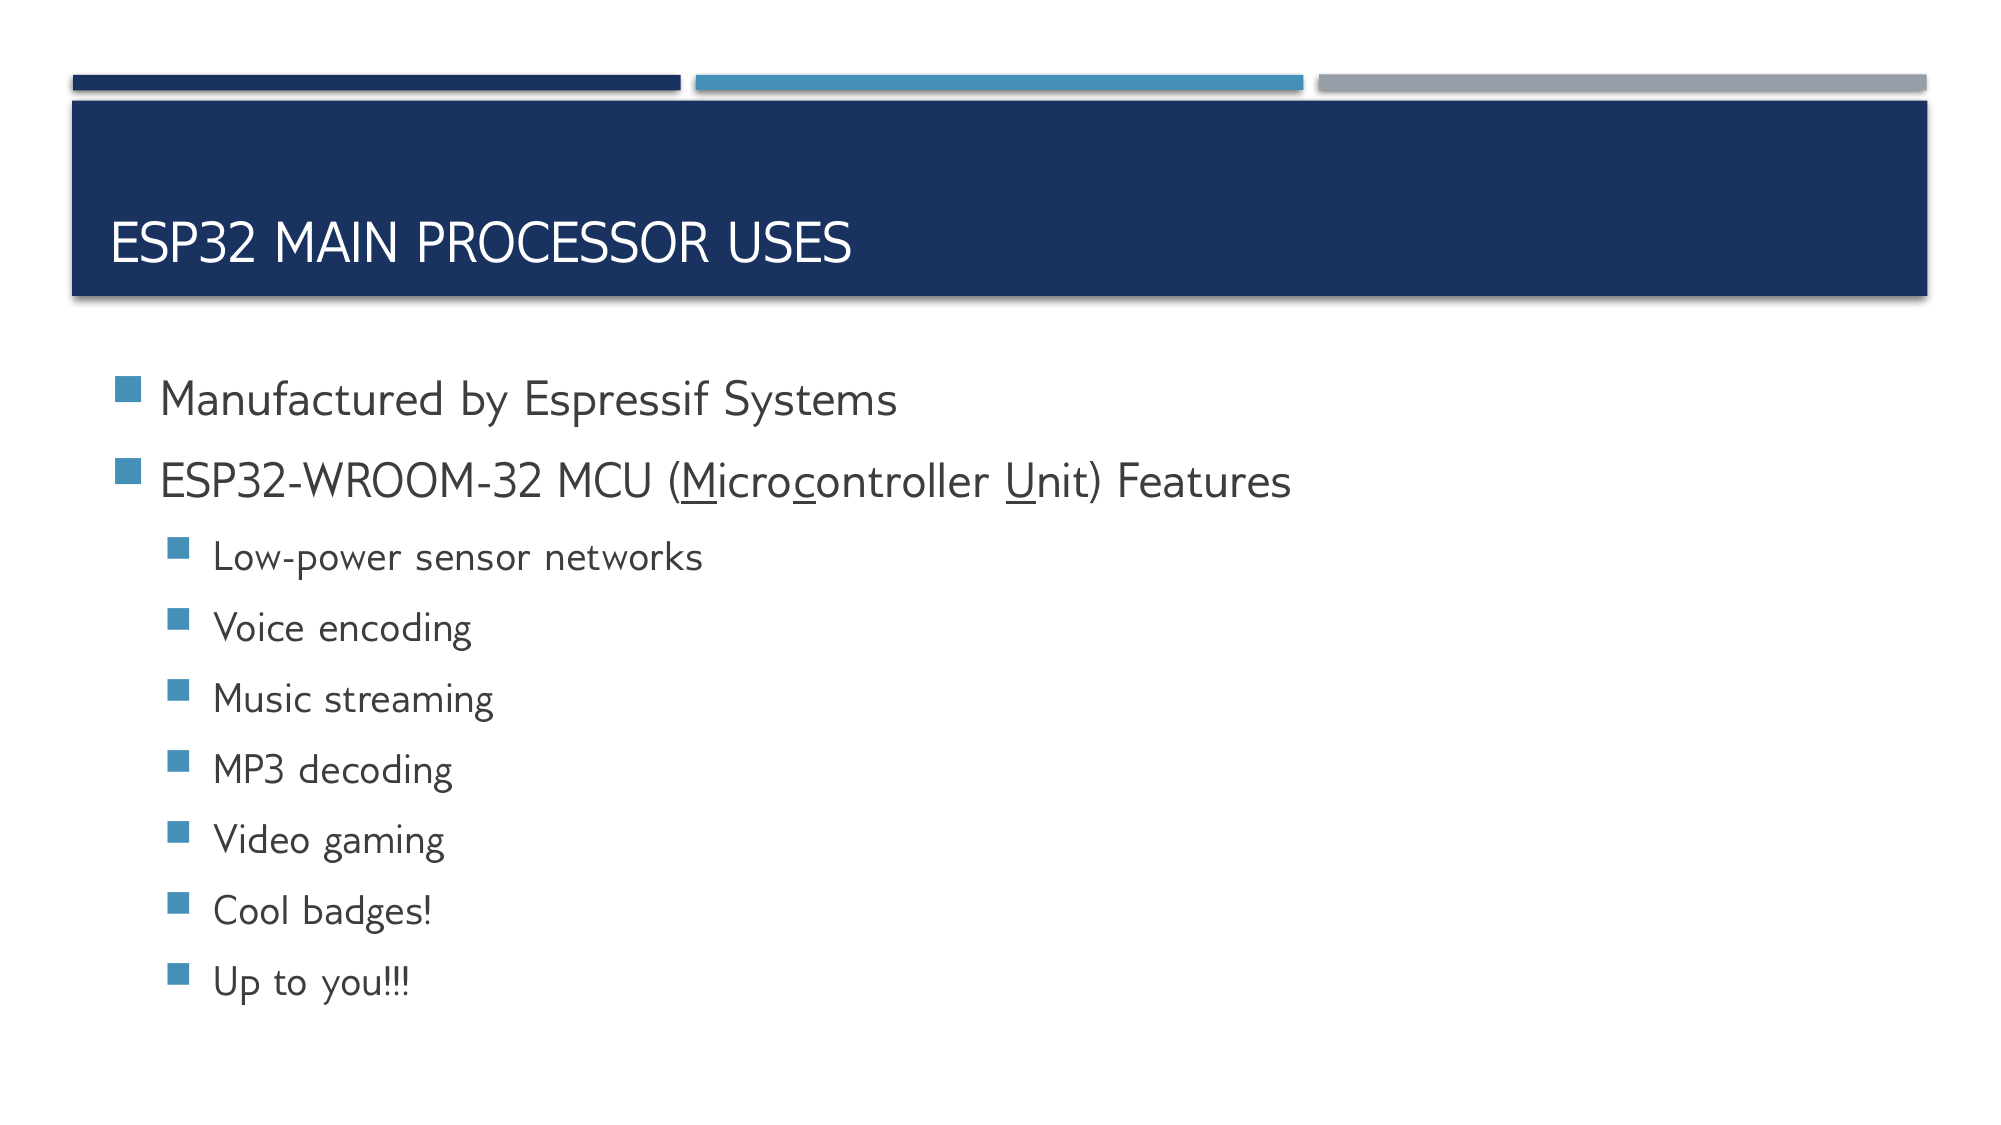

# ESP32 Main Processor Uses
Manufactured by Espressif Systems
ESP32-WROOM-32 MCU (Microcontroller Unit) Features
Low-power sensor networks
Voice encoding
Music streaming
MP3 decoding
Video gaming
Cool badges!
Up to you!!!